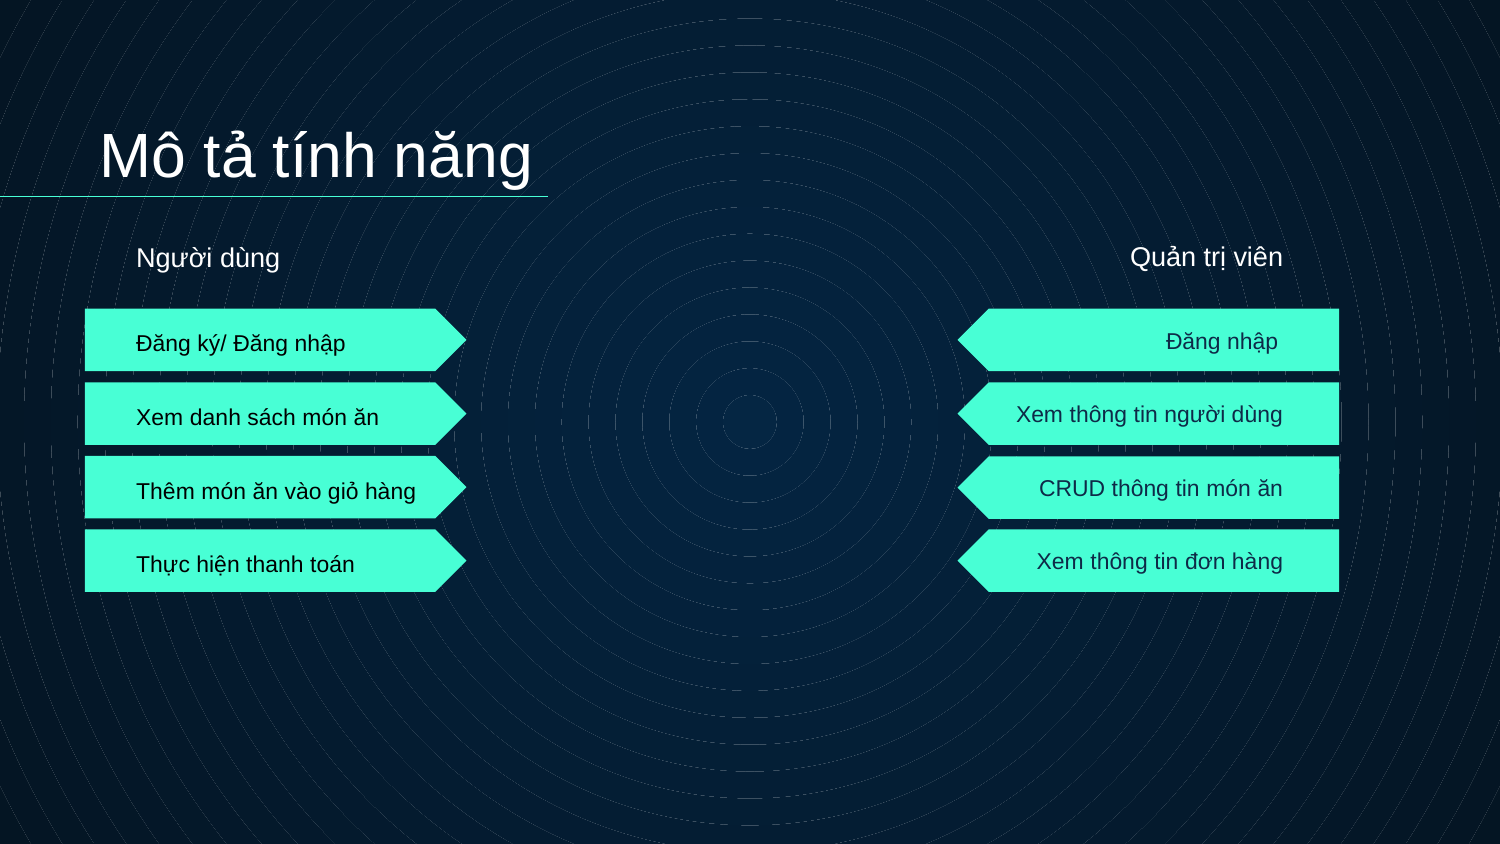

Mô tả tính năng
Quản trị viên
Người dùng

Đăng nhập
# Đăng ký/ Đăng nhập

Xem thông tin người dùng
Xem danh sách món ăn

CRUD thông tin món ăn
Thêm món ăn vào giỏ hàng

Xem thông tin đơn hàng
Thực hiện thanh toán